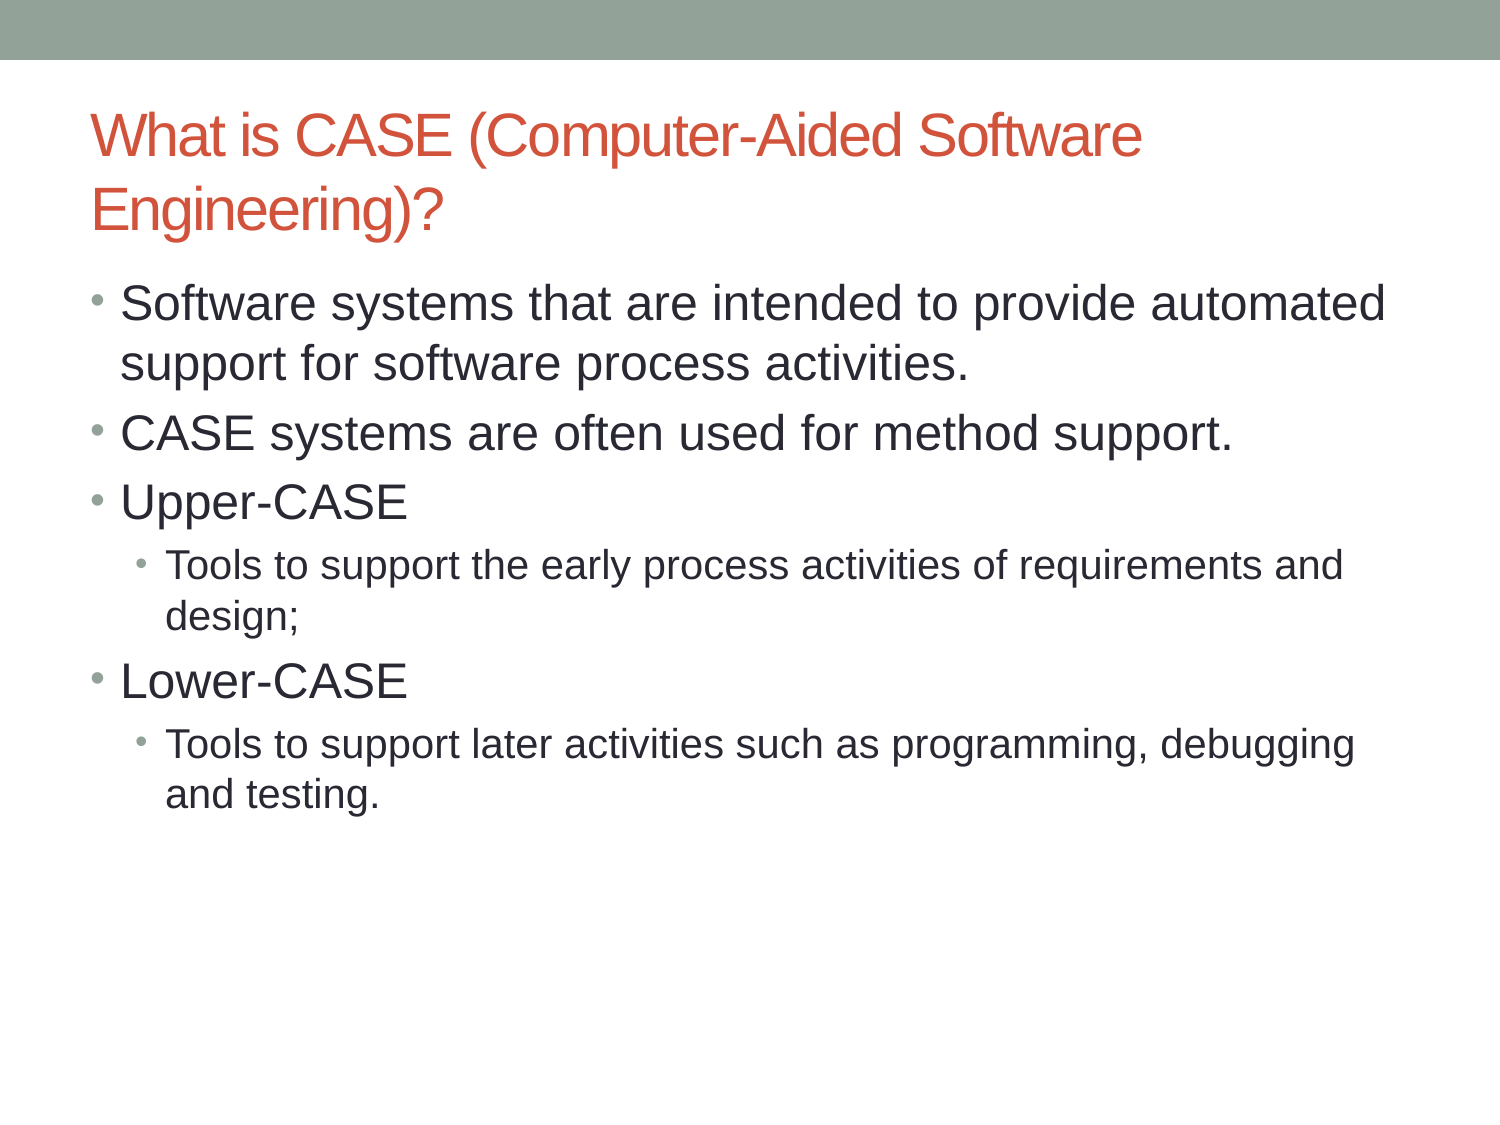

# What is CASE (Computer-Aided Software Engineering)?
Software systems that are intended to provide automated support for software process activities.
CASE systems are often used for method support.
Upper-CASE
Tools to support the early process activities of requirements and design;
Lower-CASE
Tools to support later activities such as programming, debugging and testing.